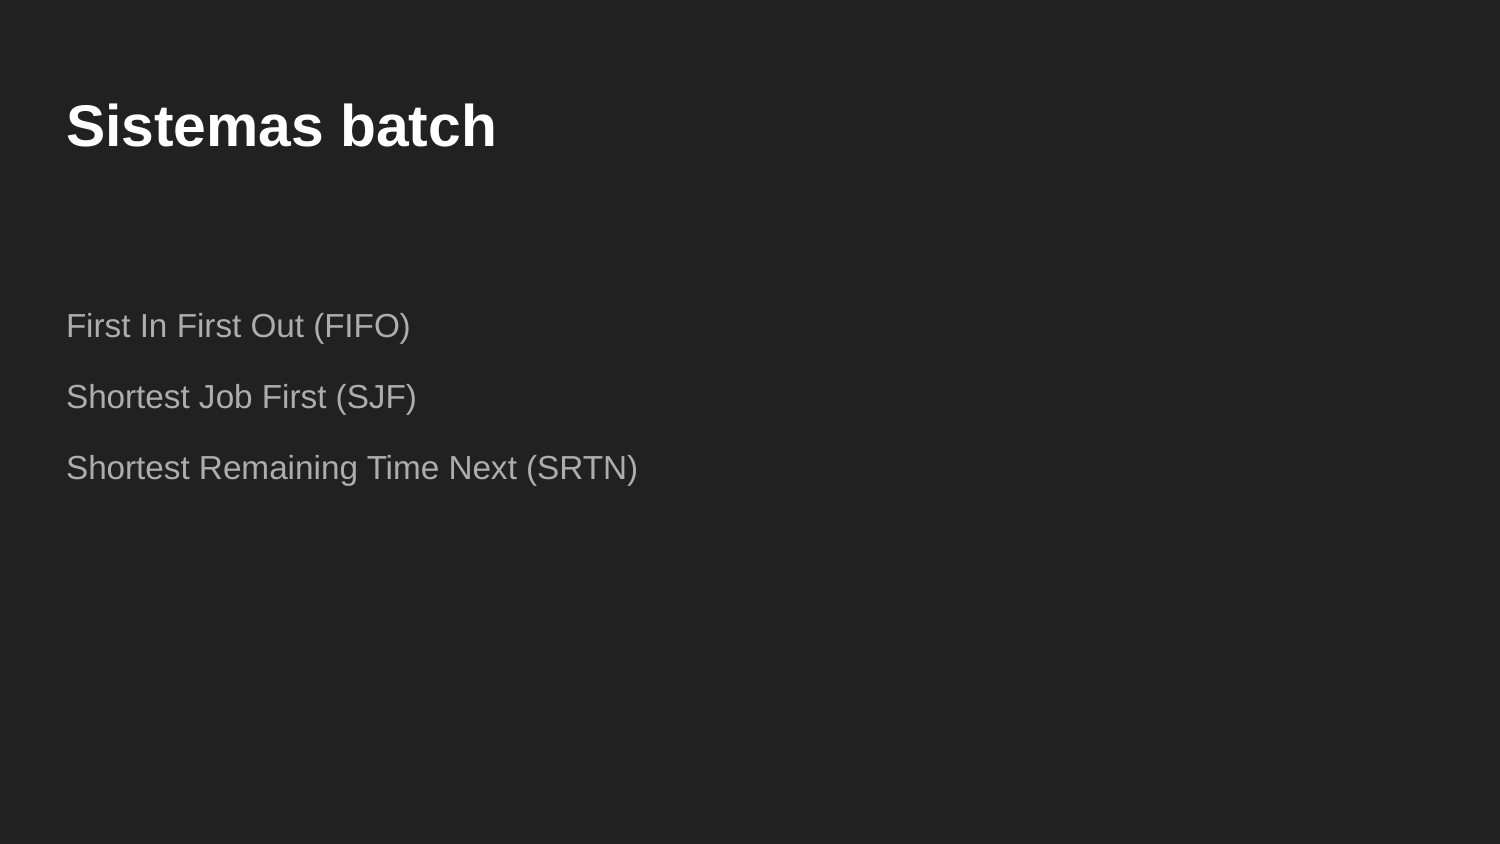

# Sistemas batch
First In First Out (FIFO)
Shortest Job First (SJF)
Shortest Remaining Time Next (SRTN)